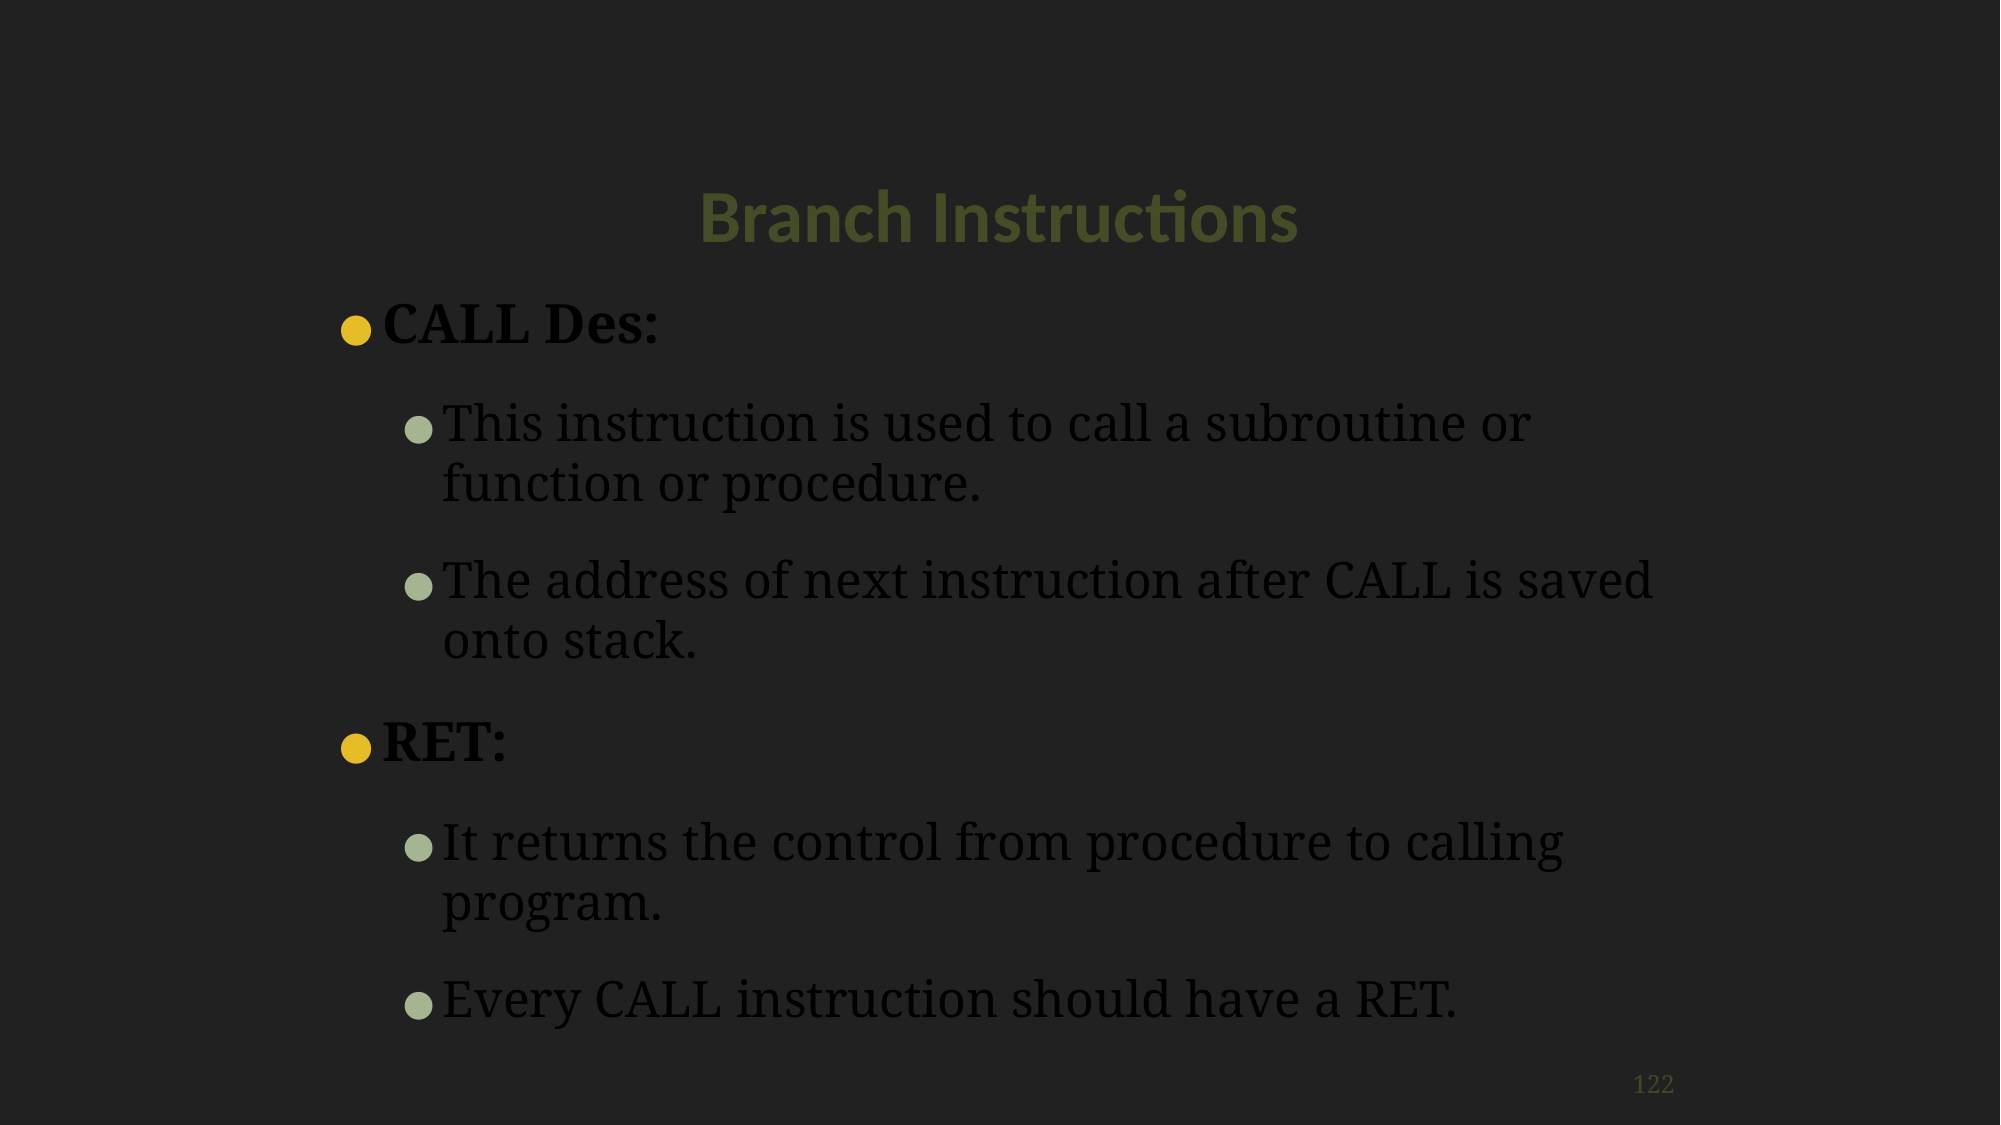

Branch Instructions
CALL Des:
This instruction is used to call a subroutine or function or procedure.
The address of next instruction after CALL is saved onto stack.
RET:
It returns the control from procedure to calling program.
Every CALL instruction should have a RET.
122